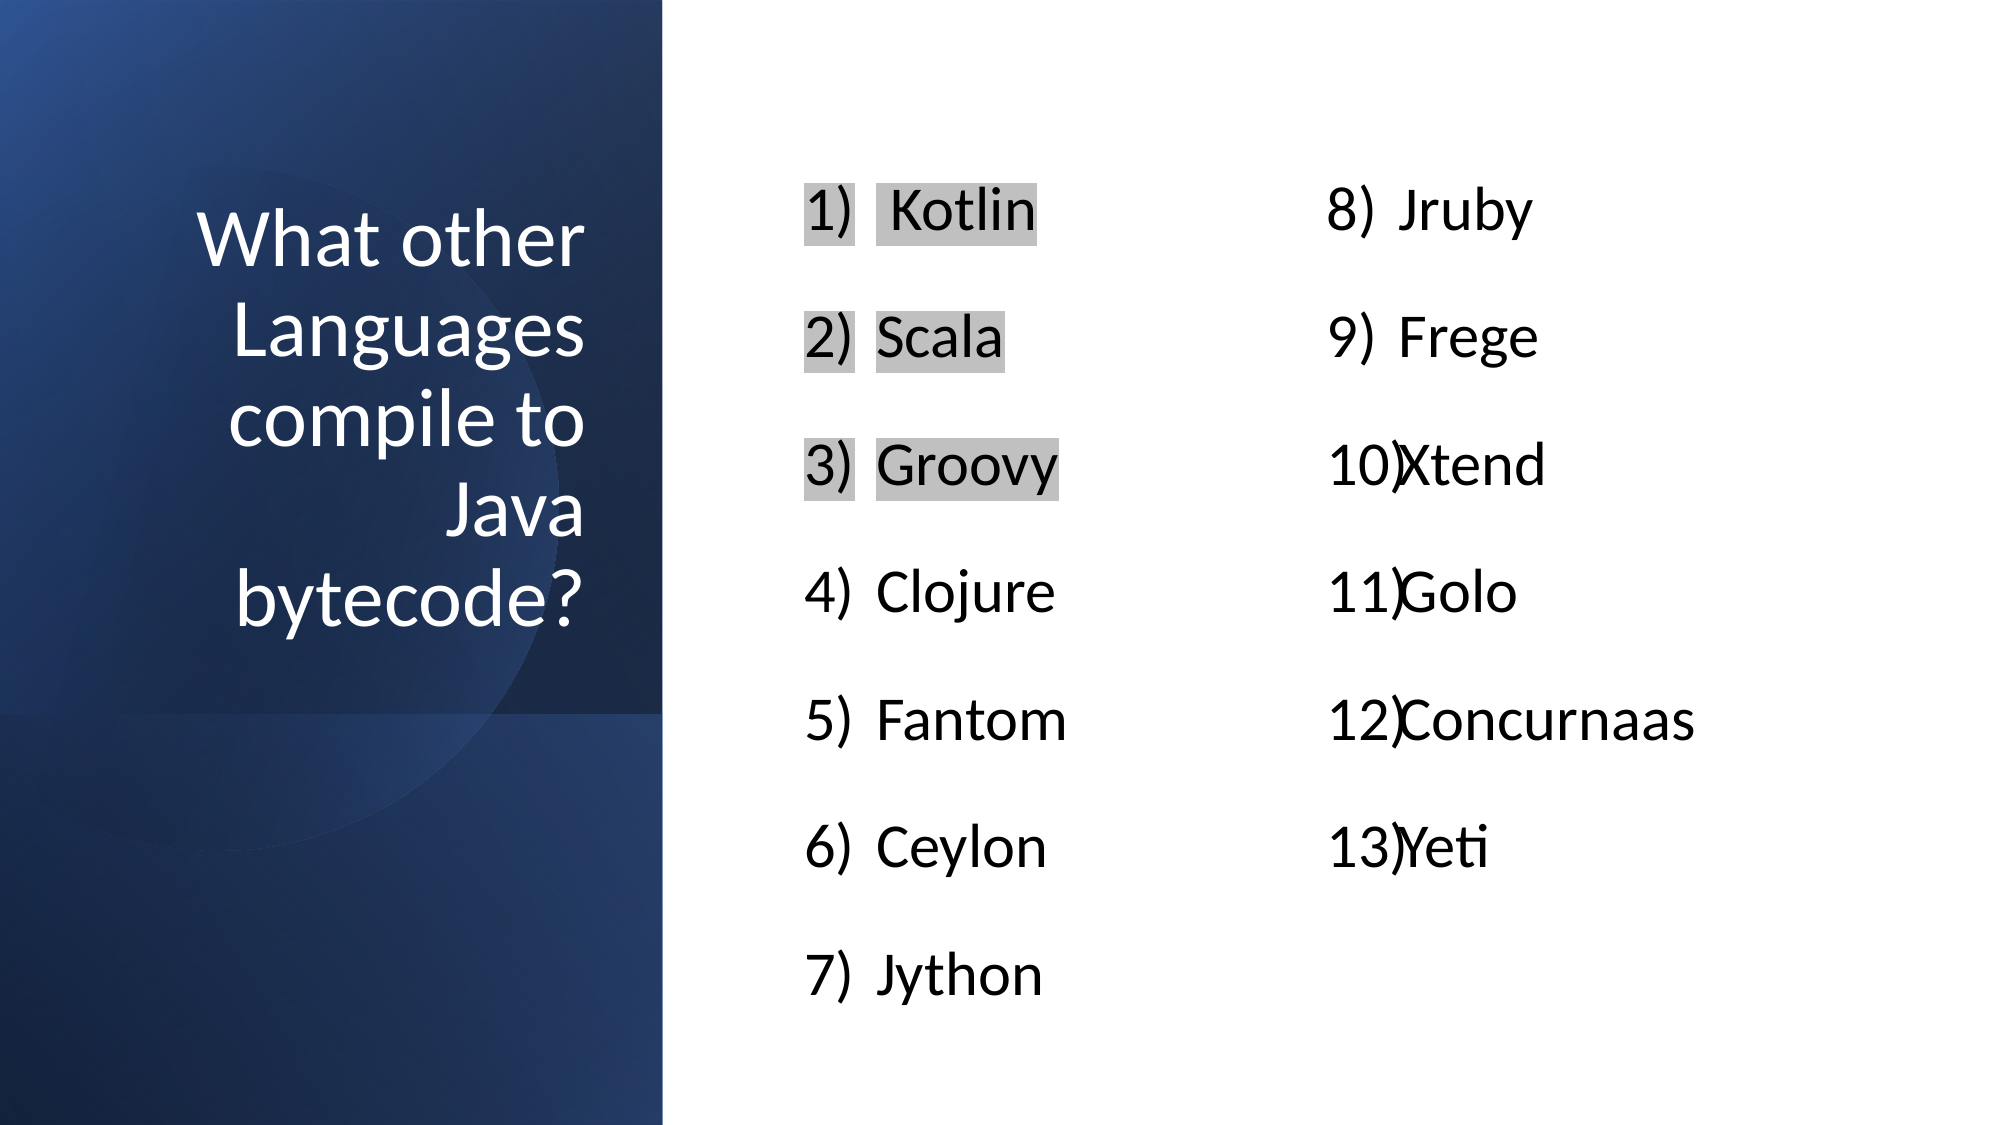

# What other Languages compile to Java bytecode?
 Kotlin
Scala
Groovy
Clojure
Fantom
Ceylon
Jython
Jruby
Frege
Xtend
Golo
Concurnaas
Yeti